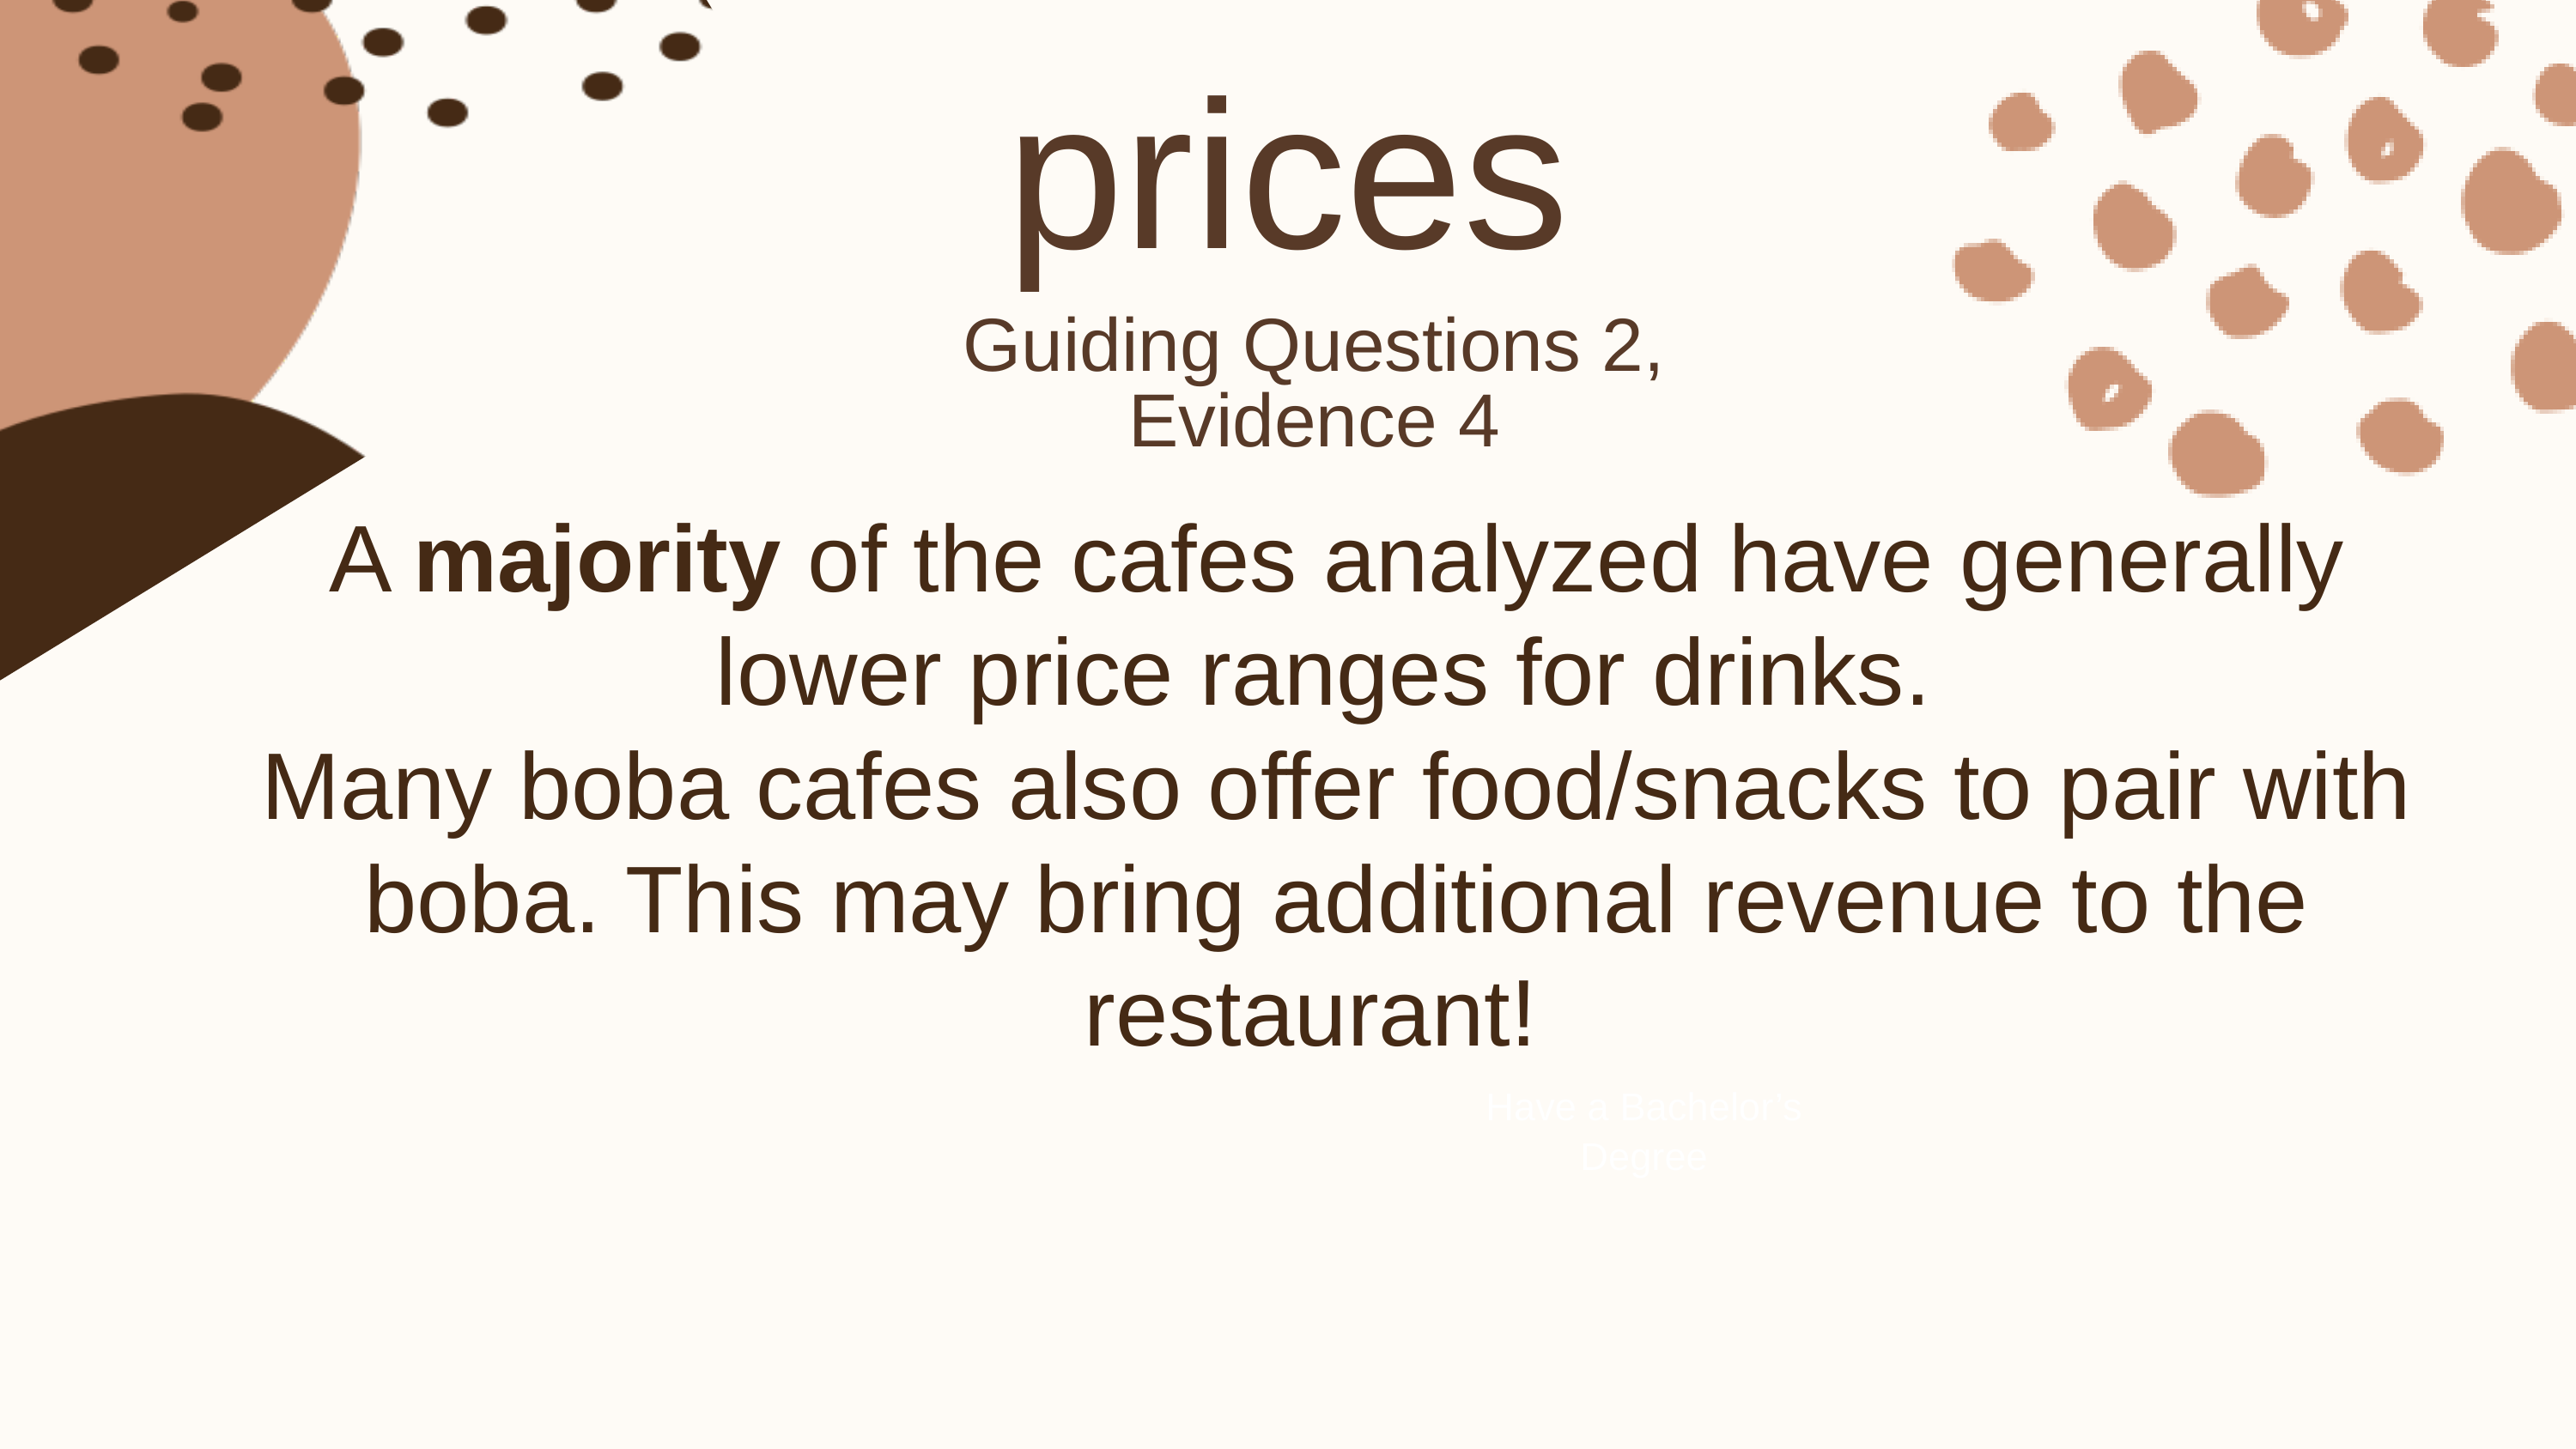

prices
Guiding Questions 2, Evidence 4
A majority of the cafes analyzed have generally lower price ranges for drinks.
Many boba cafes also offer food/snacks to pair with boba. This may bring additional revenue to the restaurant!

Have a Bachelor’s Degree